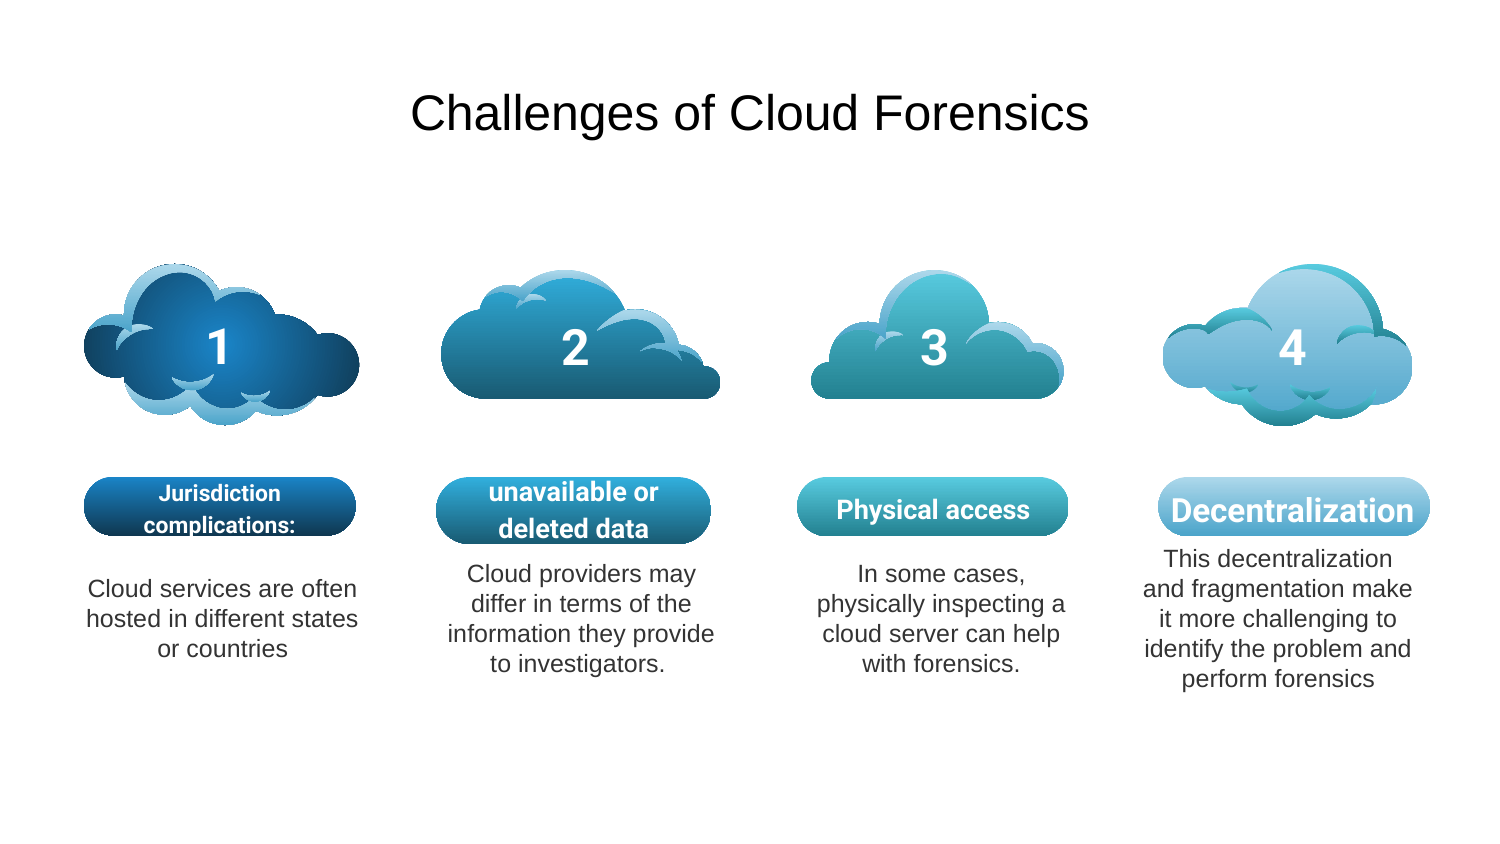

# Challenges of Cloud Forensics

1

4

3

2

Jurisdiction complications:

unavailable or deleted data
Physical access
Decentralization

Cloud services are often hosted in different states or countries
Cloud providers may differ in terms of the information they provide to investigators.
In some cases, physically inspecting a cloud server can help with forensics.
This decentralization and fragmentation make it more challenging to identify the problem and perform forensics